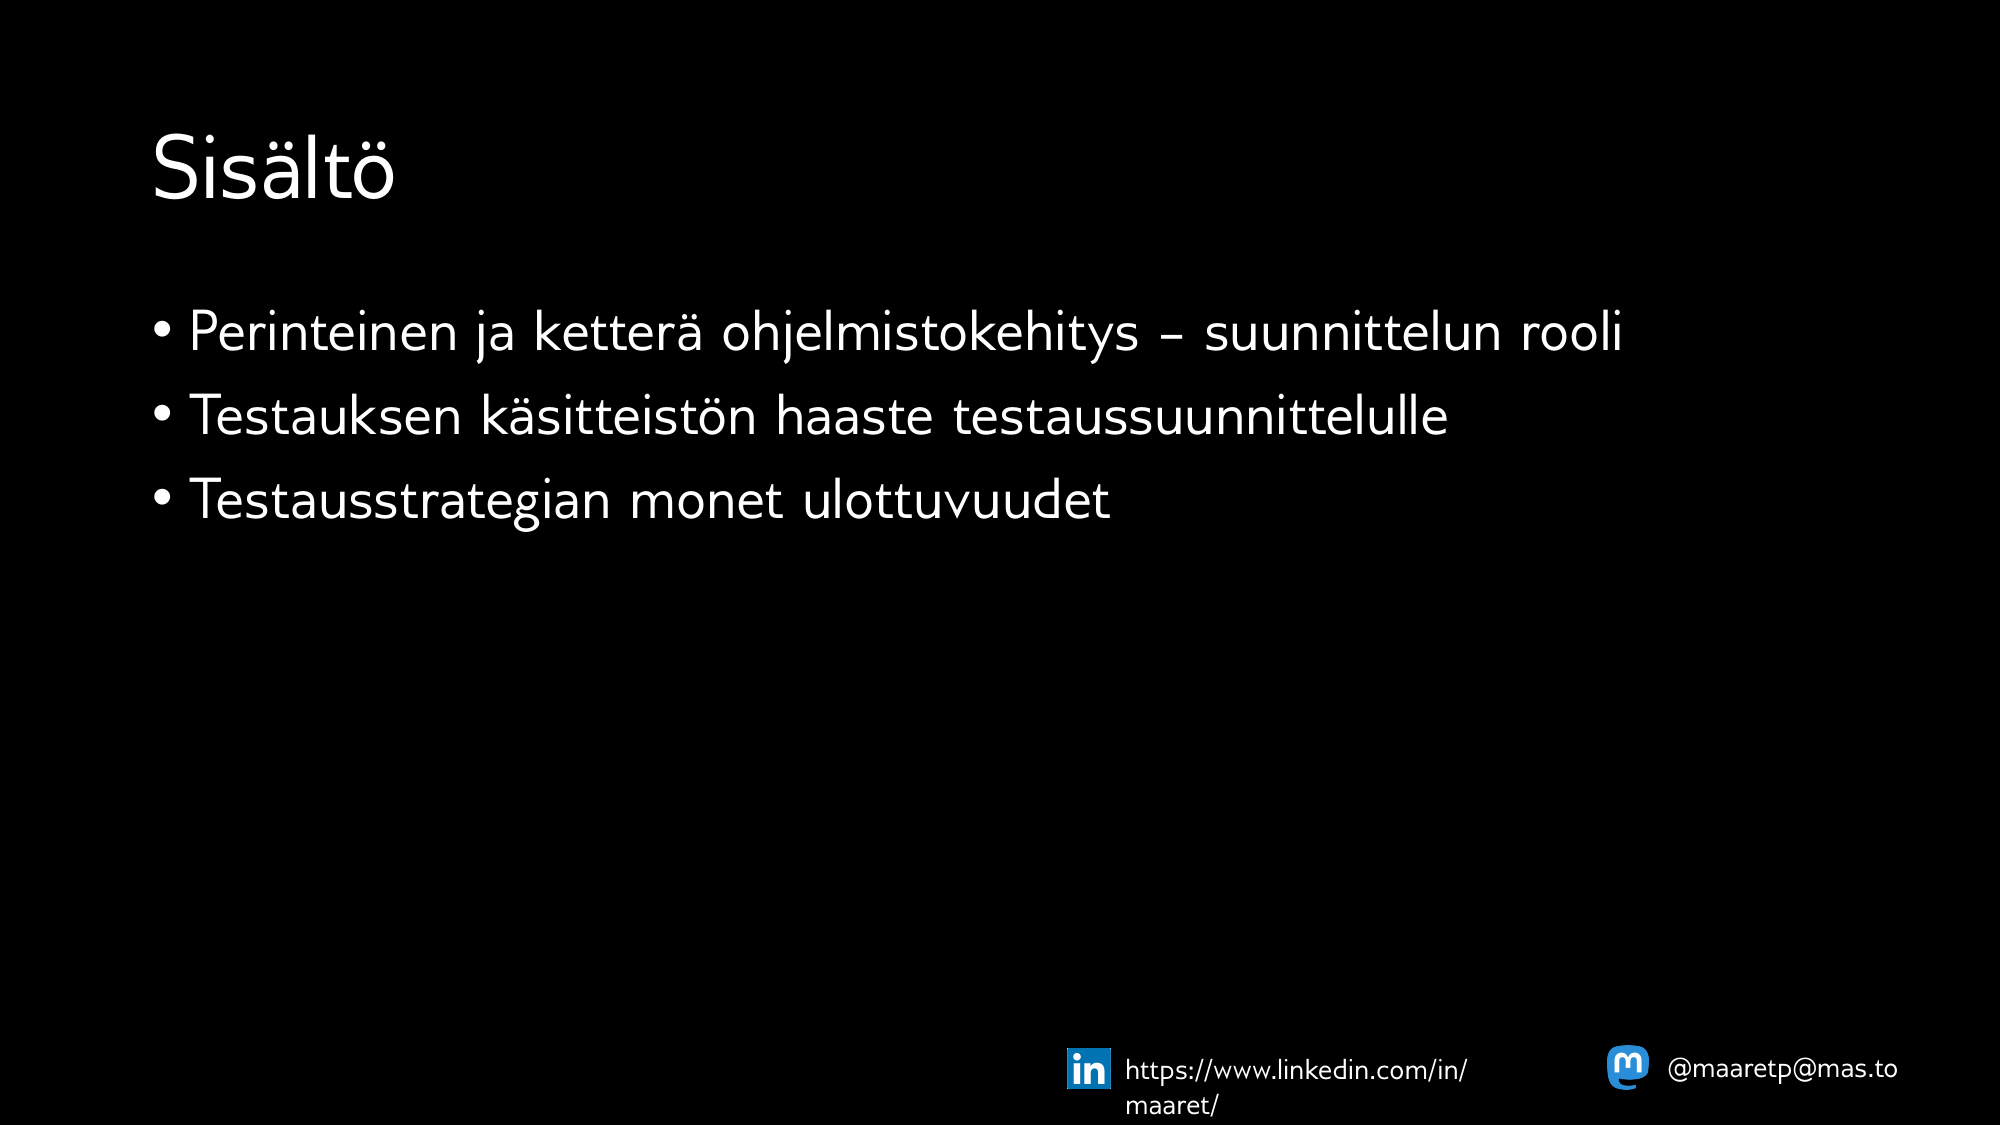

# Sisältö
Perinteinen ja ketterä ohjelmistokehitys – suunnittelun rooli
Testauksen käsitteistön haaste testaussuunnittelulle
Testausstrategian monet ulottuvuudet